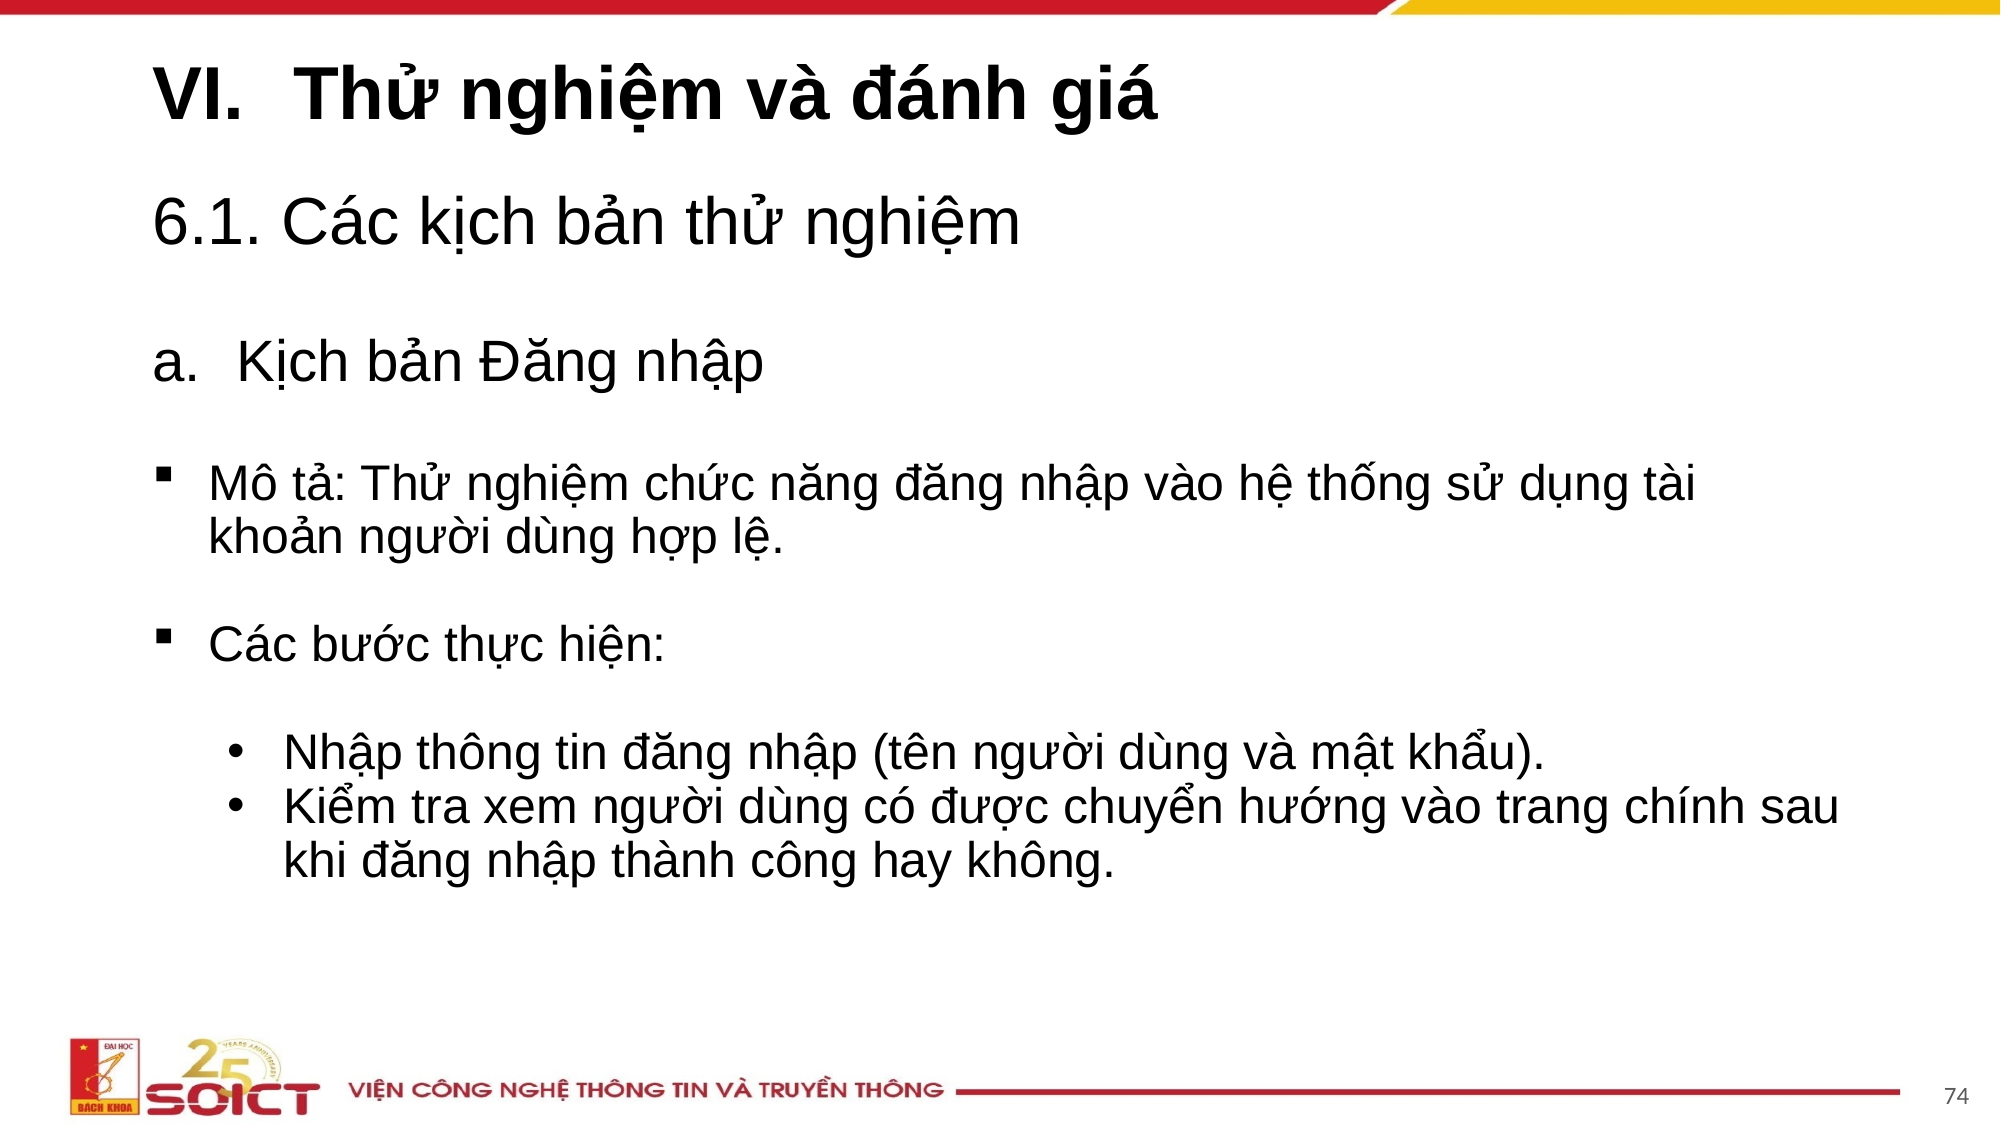

# Thử nghiệm và đánh giá
6.1. Các kịch bản thử nghiệm

Kịch bản Đăng nhập

Mô tả: Thử nghiệm chức năng đăng nhập vào hệ thống sử dụng tài khoản người dùng hợp lệ.

Các bước thực hiện:

Nhập thông tin đăng nhập (tên người dùng và mật khẩu).
Kiểm tra xem người dùng có được chuyển hướng vào trang chính sau khi đăng nhập thành công hay không.

74